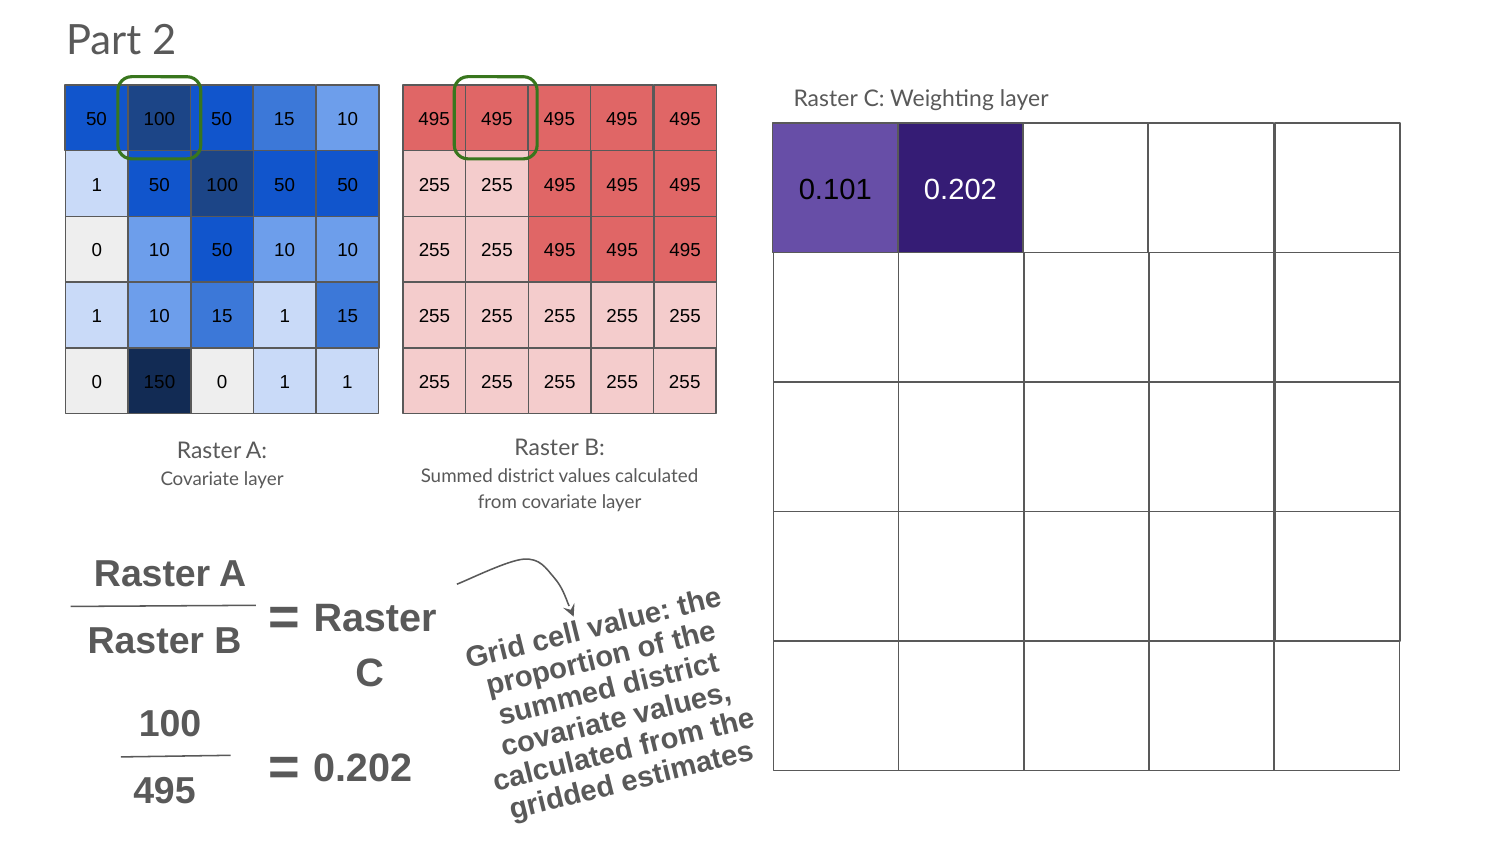

# Part 2
 Raster C: Weighting layer

10
15
50
100
50
1
50
100
50
0
10
50
10
1
10
15
1
0
150
0
1
50
10
15
1
495
495
495
495
495
255
255
495
495
255
255
495
495
255
255
255
255
255
255
255
255
495
495
255
255
0.020
0.030
0.101
0.202
0.101
0.004
0.196
0.202
0.101
0
0.039
0.101
0.020
0.004
0.039
0.059
0.004
0
0.588
0
0.004
0.101
0.020
0.059
0.004
0.202
 Raster A:
Covariate layer
 Raster B:
Summed district values calculated from covariate layer
 Raster A
Raster B

 =

 Raster C

Grid cell value: the proportion of the summed district covariate values, calculated from the gridded estimates
 100
495

 =

 0.202